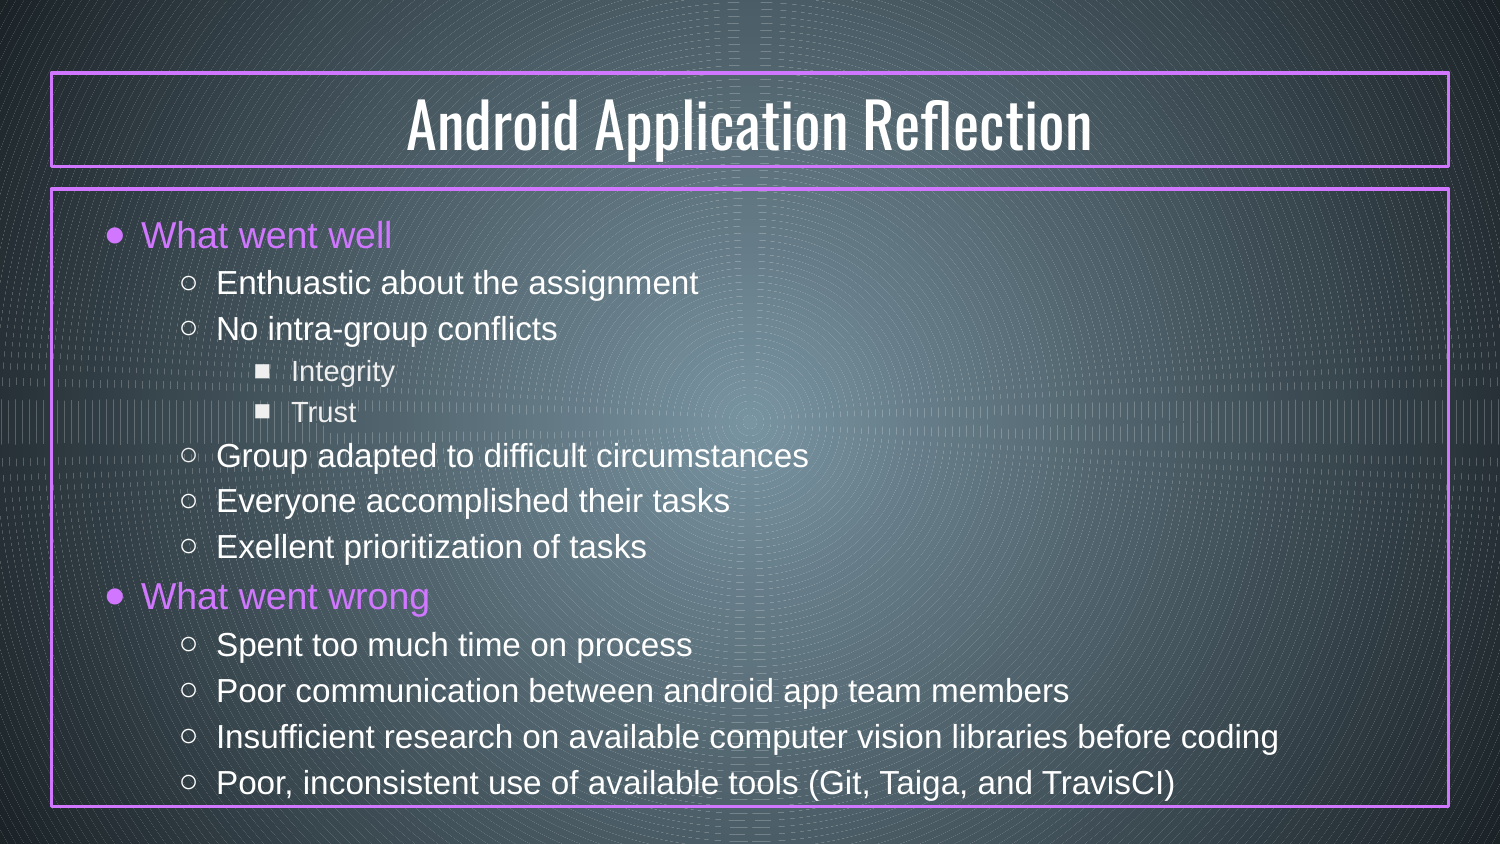

# Android Application Reflection
What went well
Enthuastic about the assignment
No intra-group conflicts
Integrity
Trust
Group adapted to difficult circumstances
Everyone accomplished their tasks
Exellent prioritization of tasks
What went wrong
Spent too much time on process
Poor communication between android app team members
Insufficient research on available computer vision libraries before coding
Poor, inconsistent use of available tools (Git, Taiga, and TravisCI)